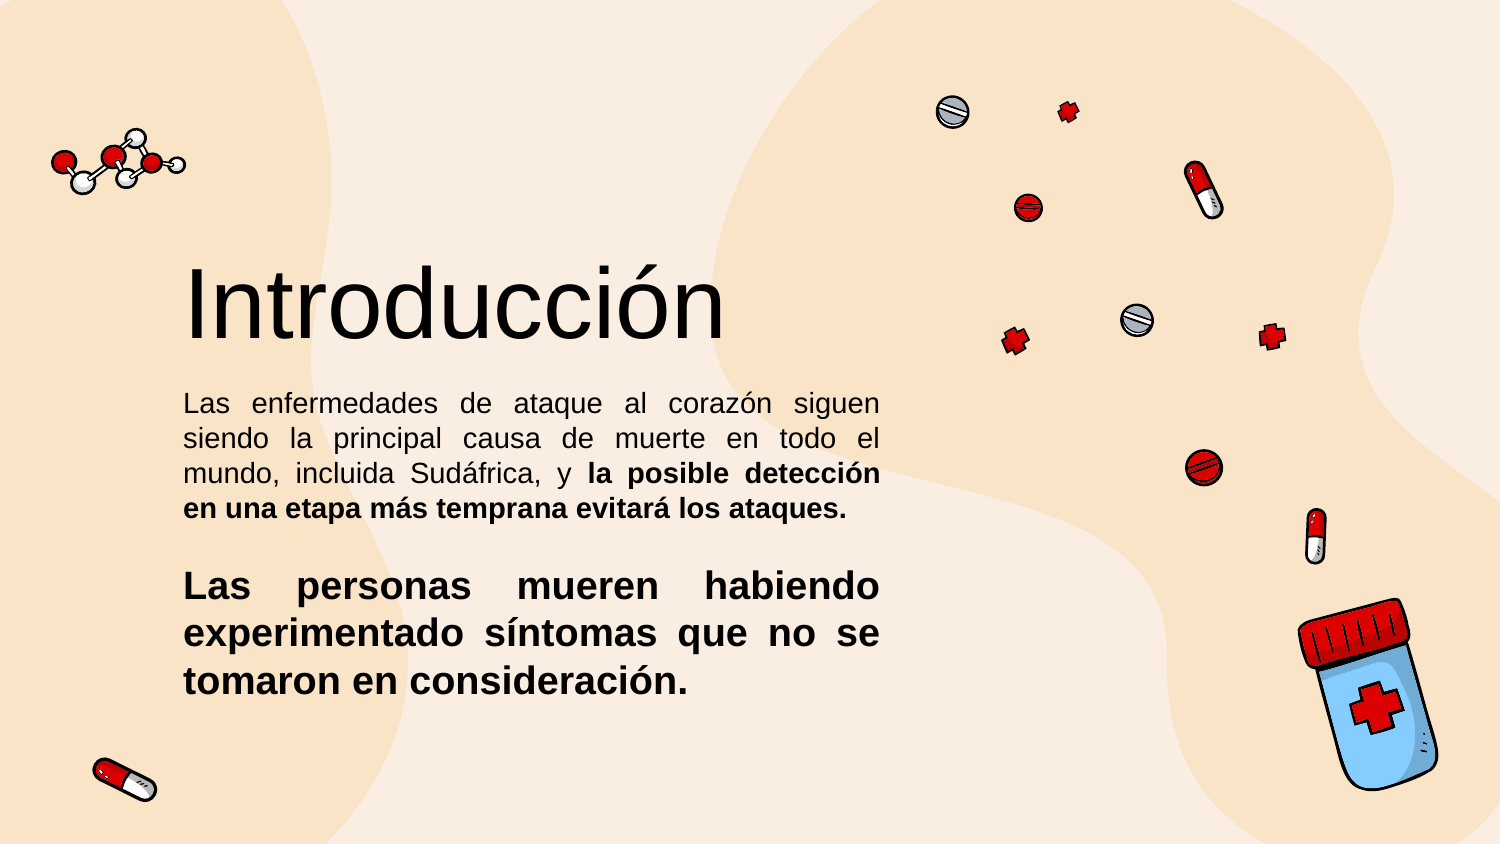

# Introducción

Las enfermedades de ataque al corazón siguen siendo la principal causa de muerte en todo el mundo, incluida Sudáfrica, y la posible detección en una etapa más temprana evitará los ataques.

Las personas mueren habiendo experimentado síntomas que no se tomaron en consideración.